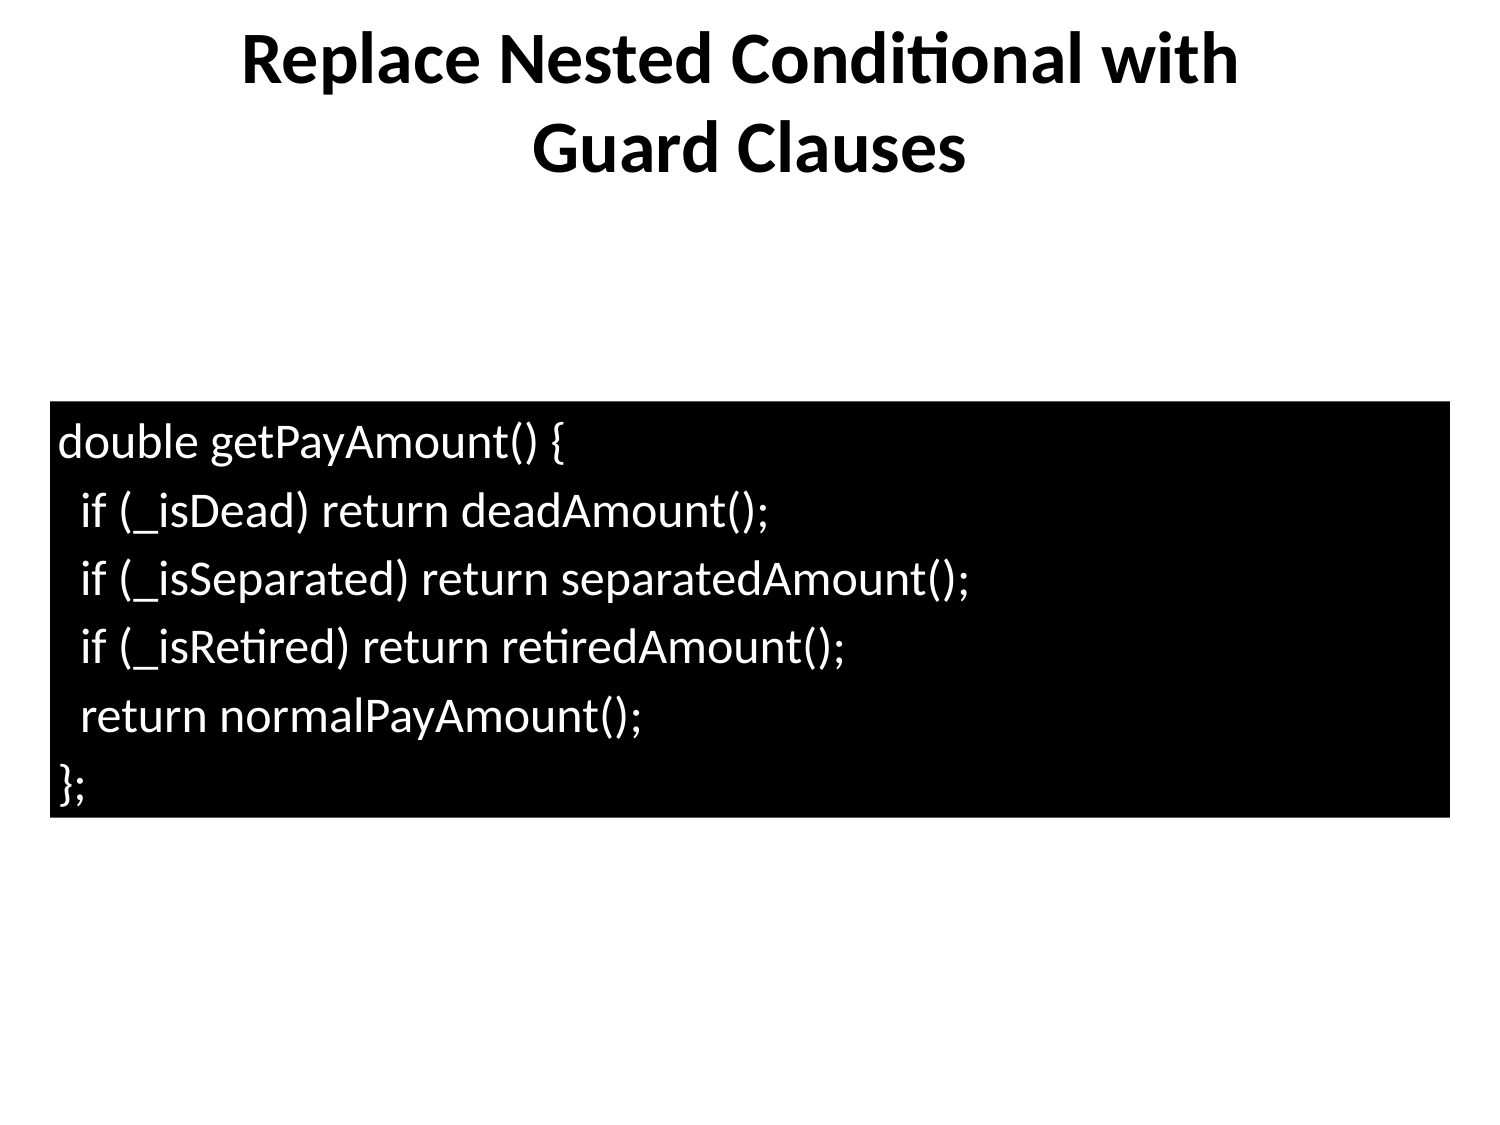

# Replace Nested Conditional with Guard Clauses
double getPayAmount() {
  if (_isDead) return deadAmount();
  if (_isSeparated) return separatedAmount();
  if (_isRetired) return retiredAmount();
  return normalPayAmount();
};